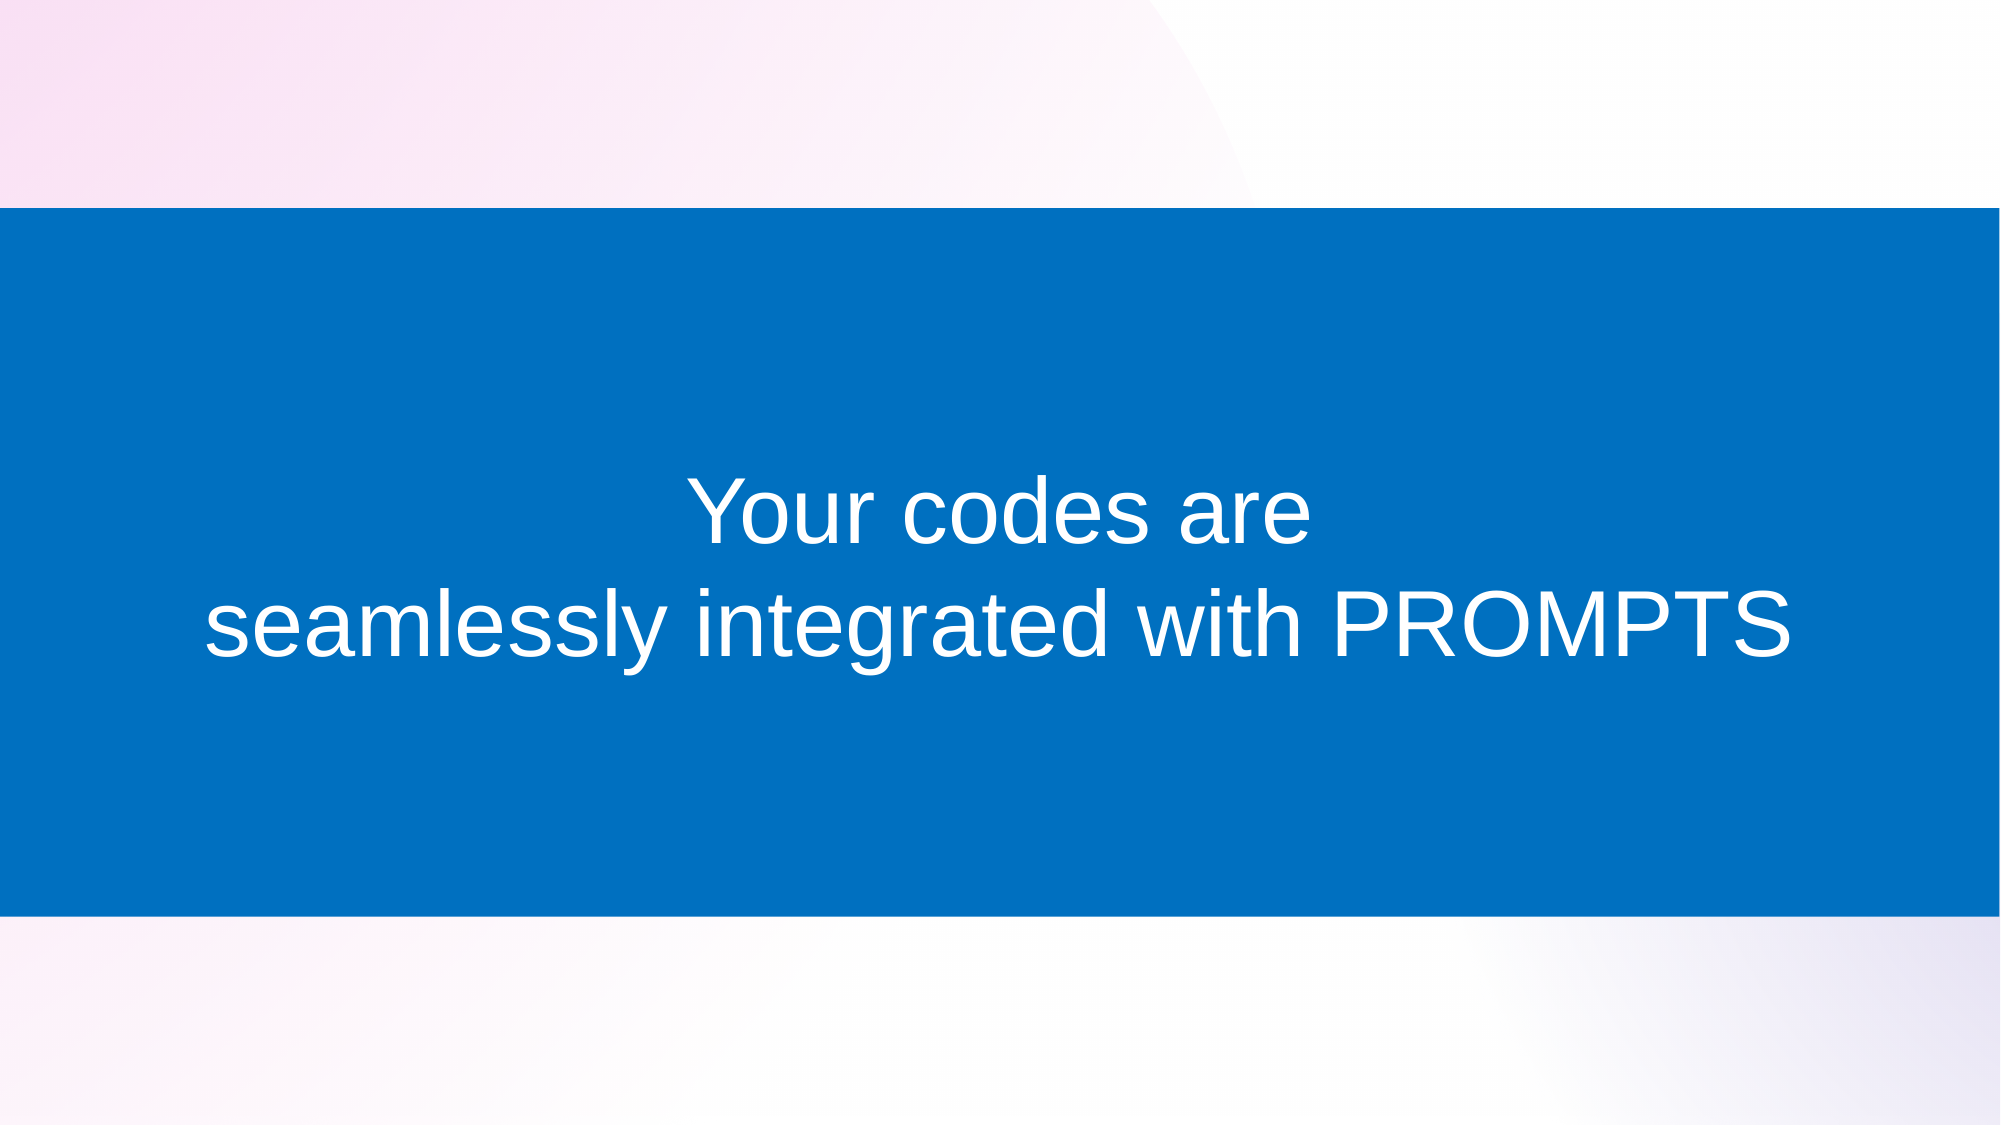

Your codes are
seamlessly integrated with PROMPTS